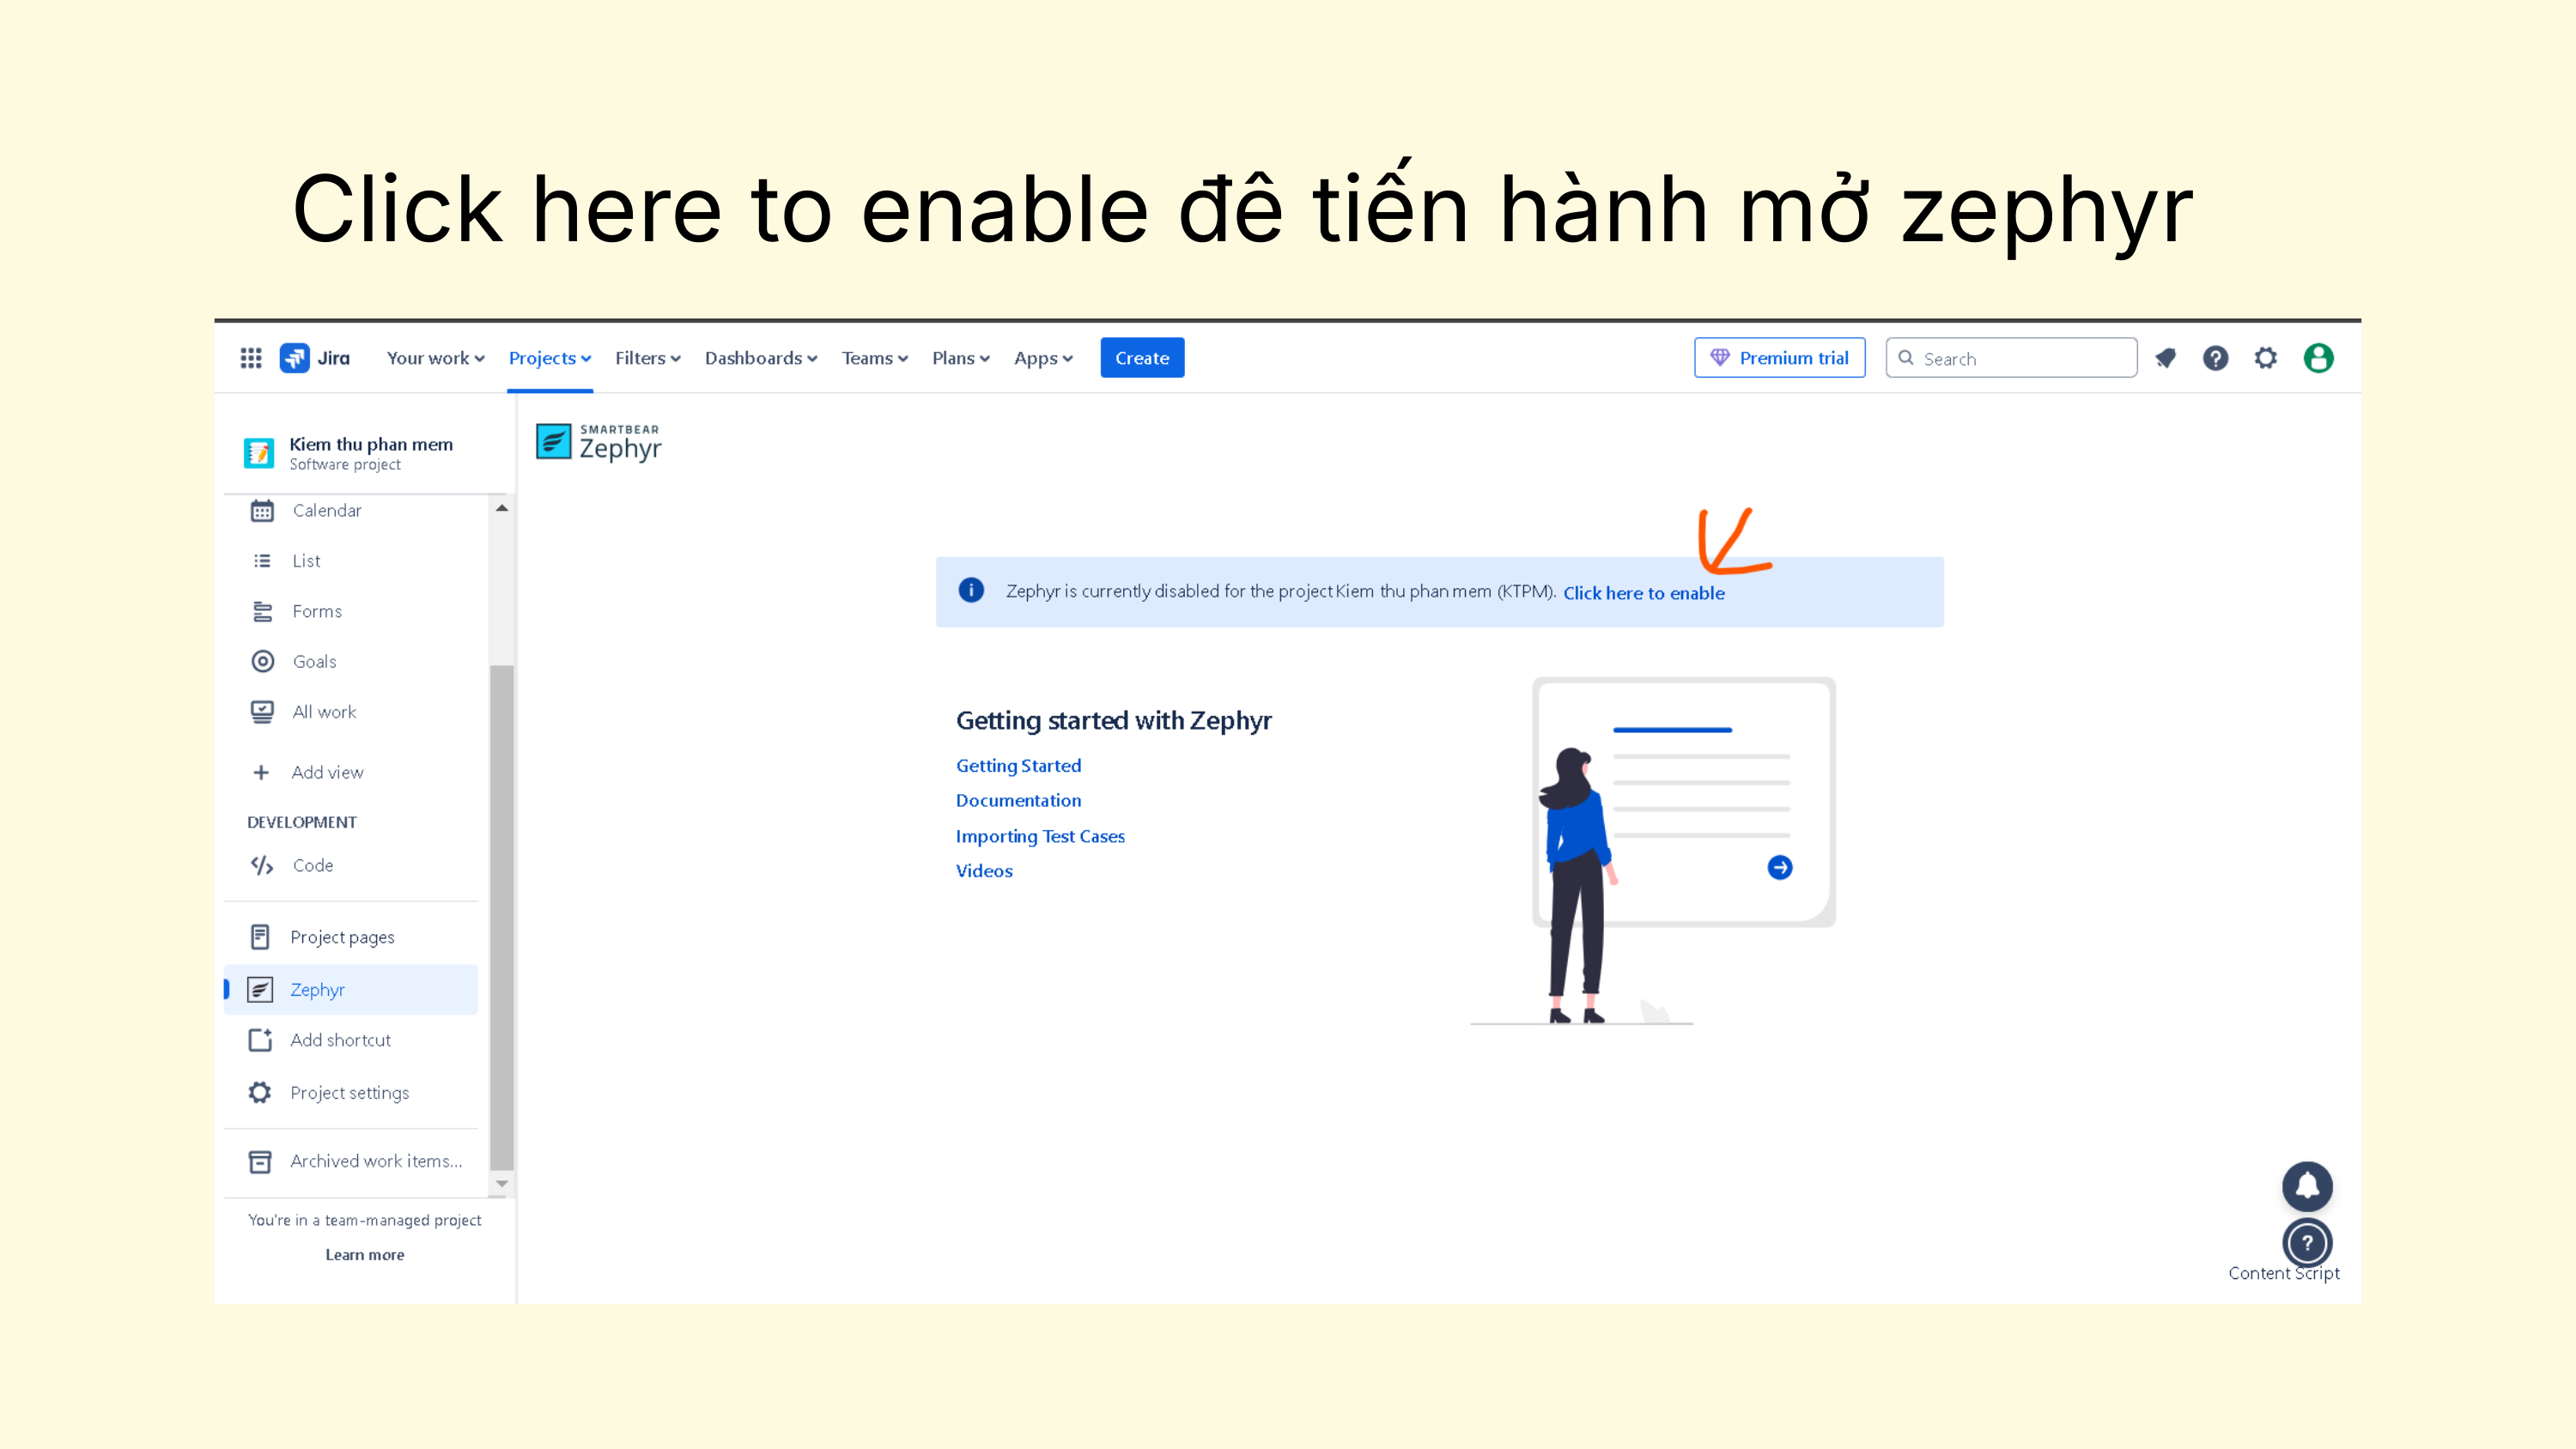

Click here to enable đê tiến hành mở zephyr